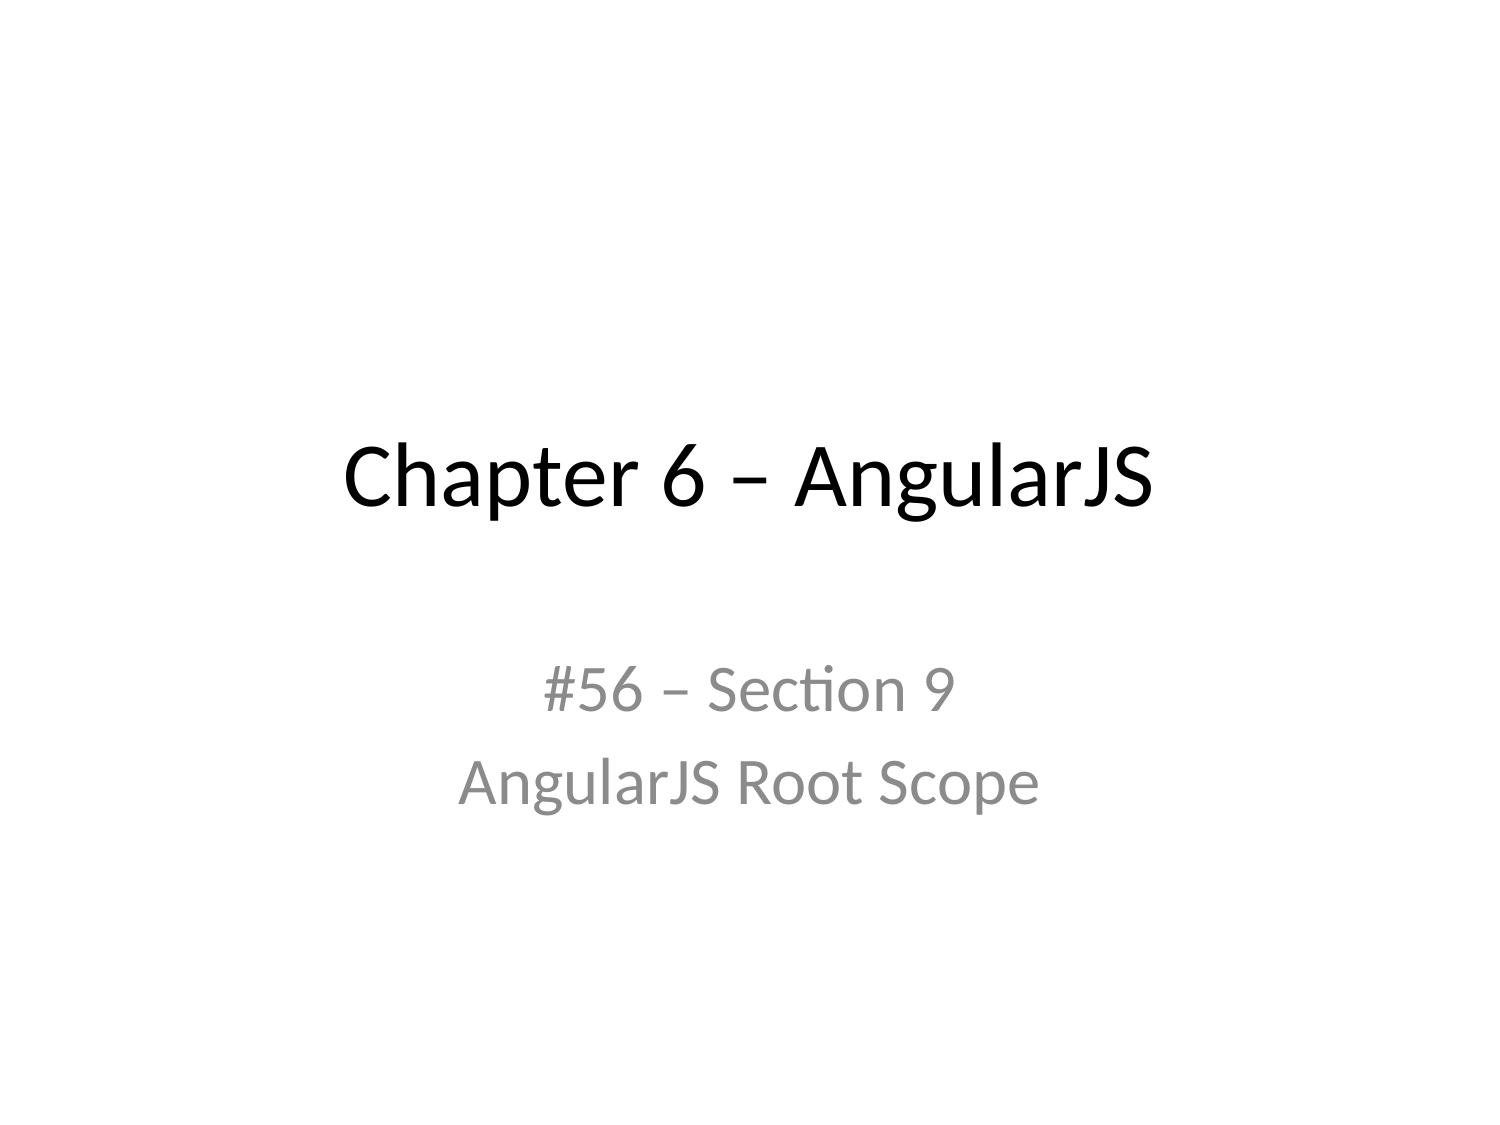

# Chapter 6 – AngularJS
#56 – Section 9
AngularJS Root Scope